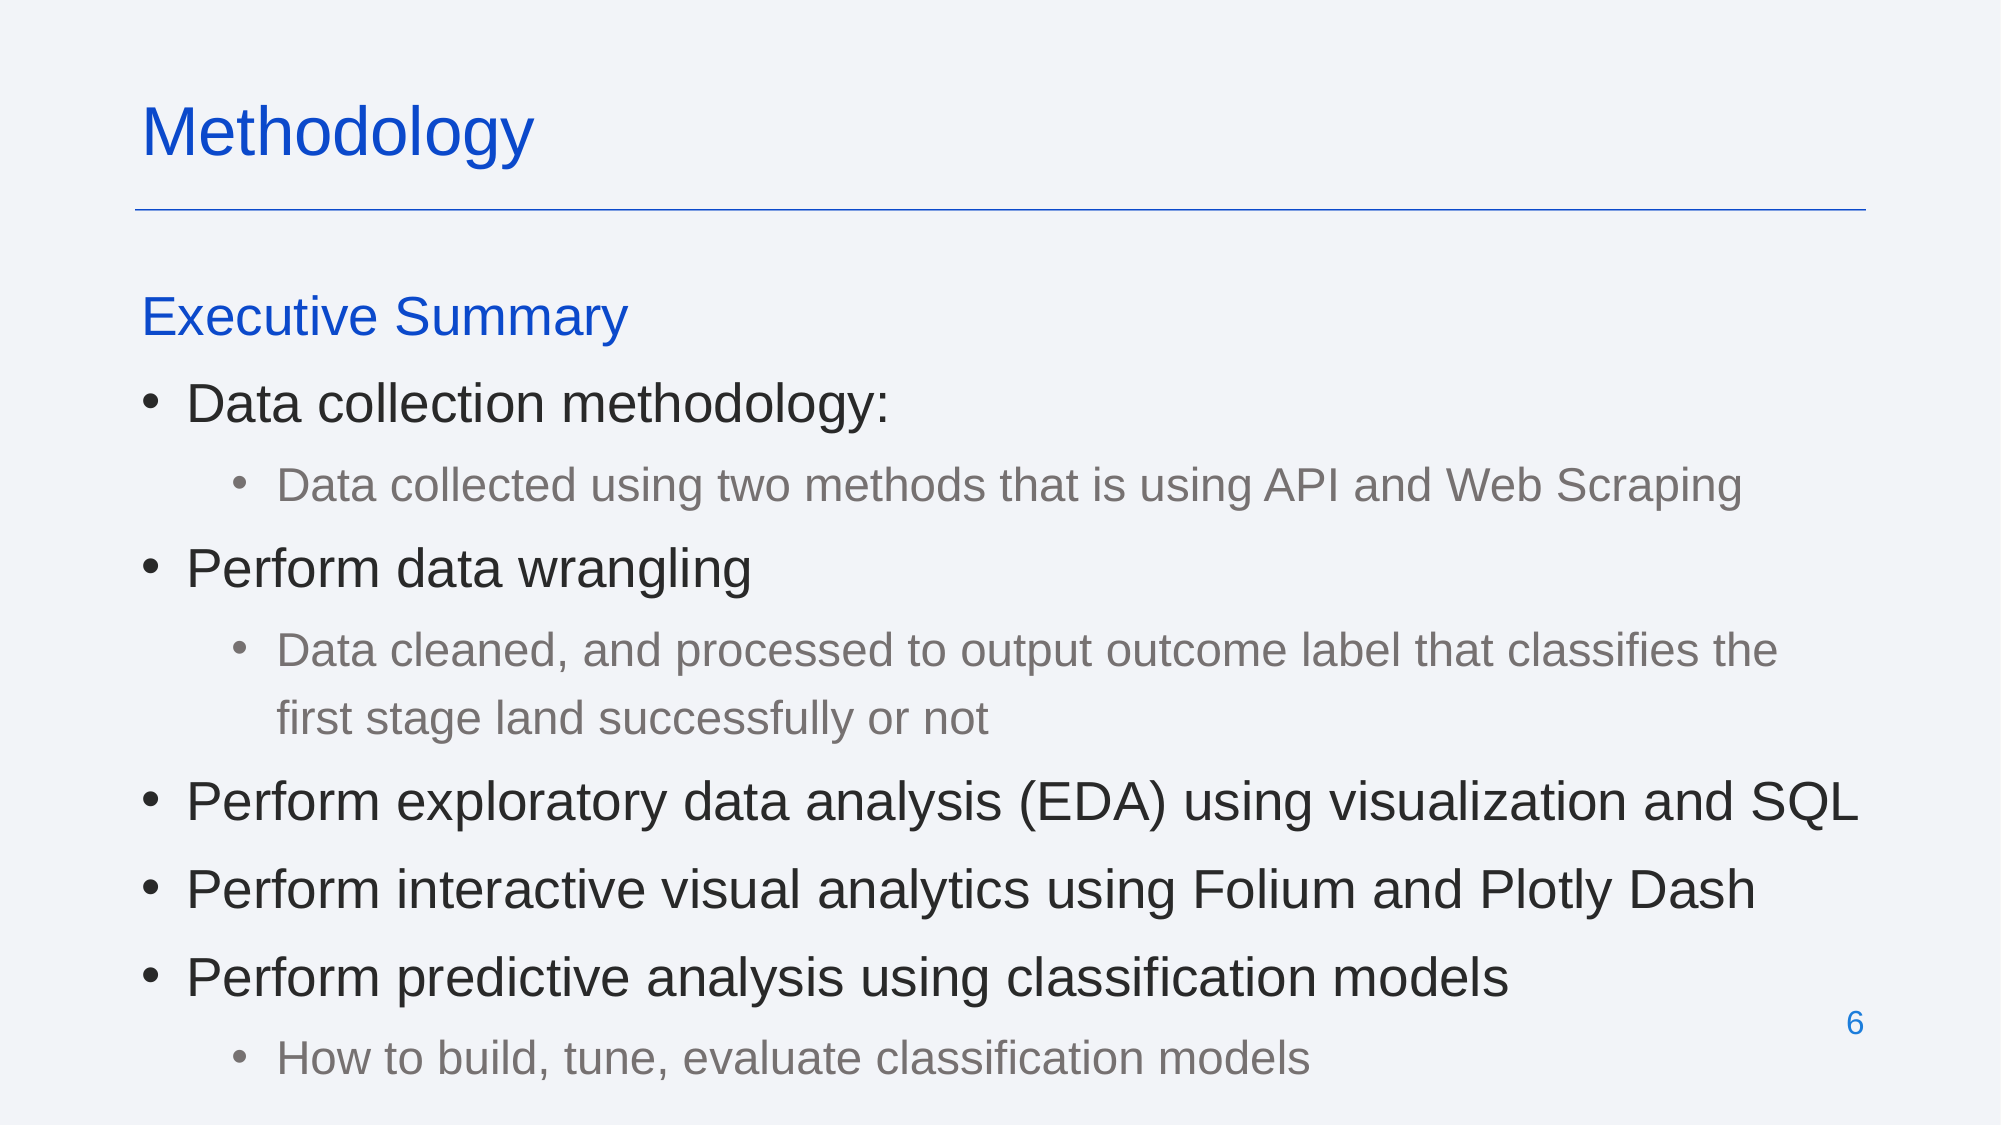

Methodology
Executive Summary
Data collection methodology:
Data collected using two methods that is using API and Web Scraping
Perform data wrangling
Data cleaned, and processed to output outcome label that classifies the first stage land successfully or not
Perform exploratory data analysis (EDA) using visualization and SQL
Perform interactive visual analytics using Folium and Plotly Dash
Perform predictive analysis using classification models
How to build, tune, evaluate classification models

6